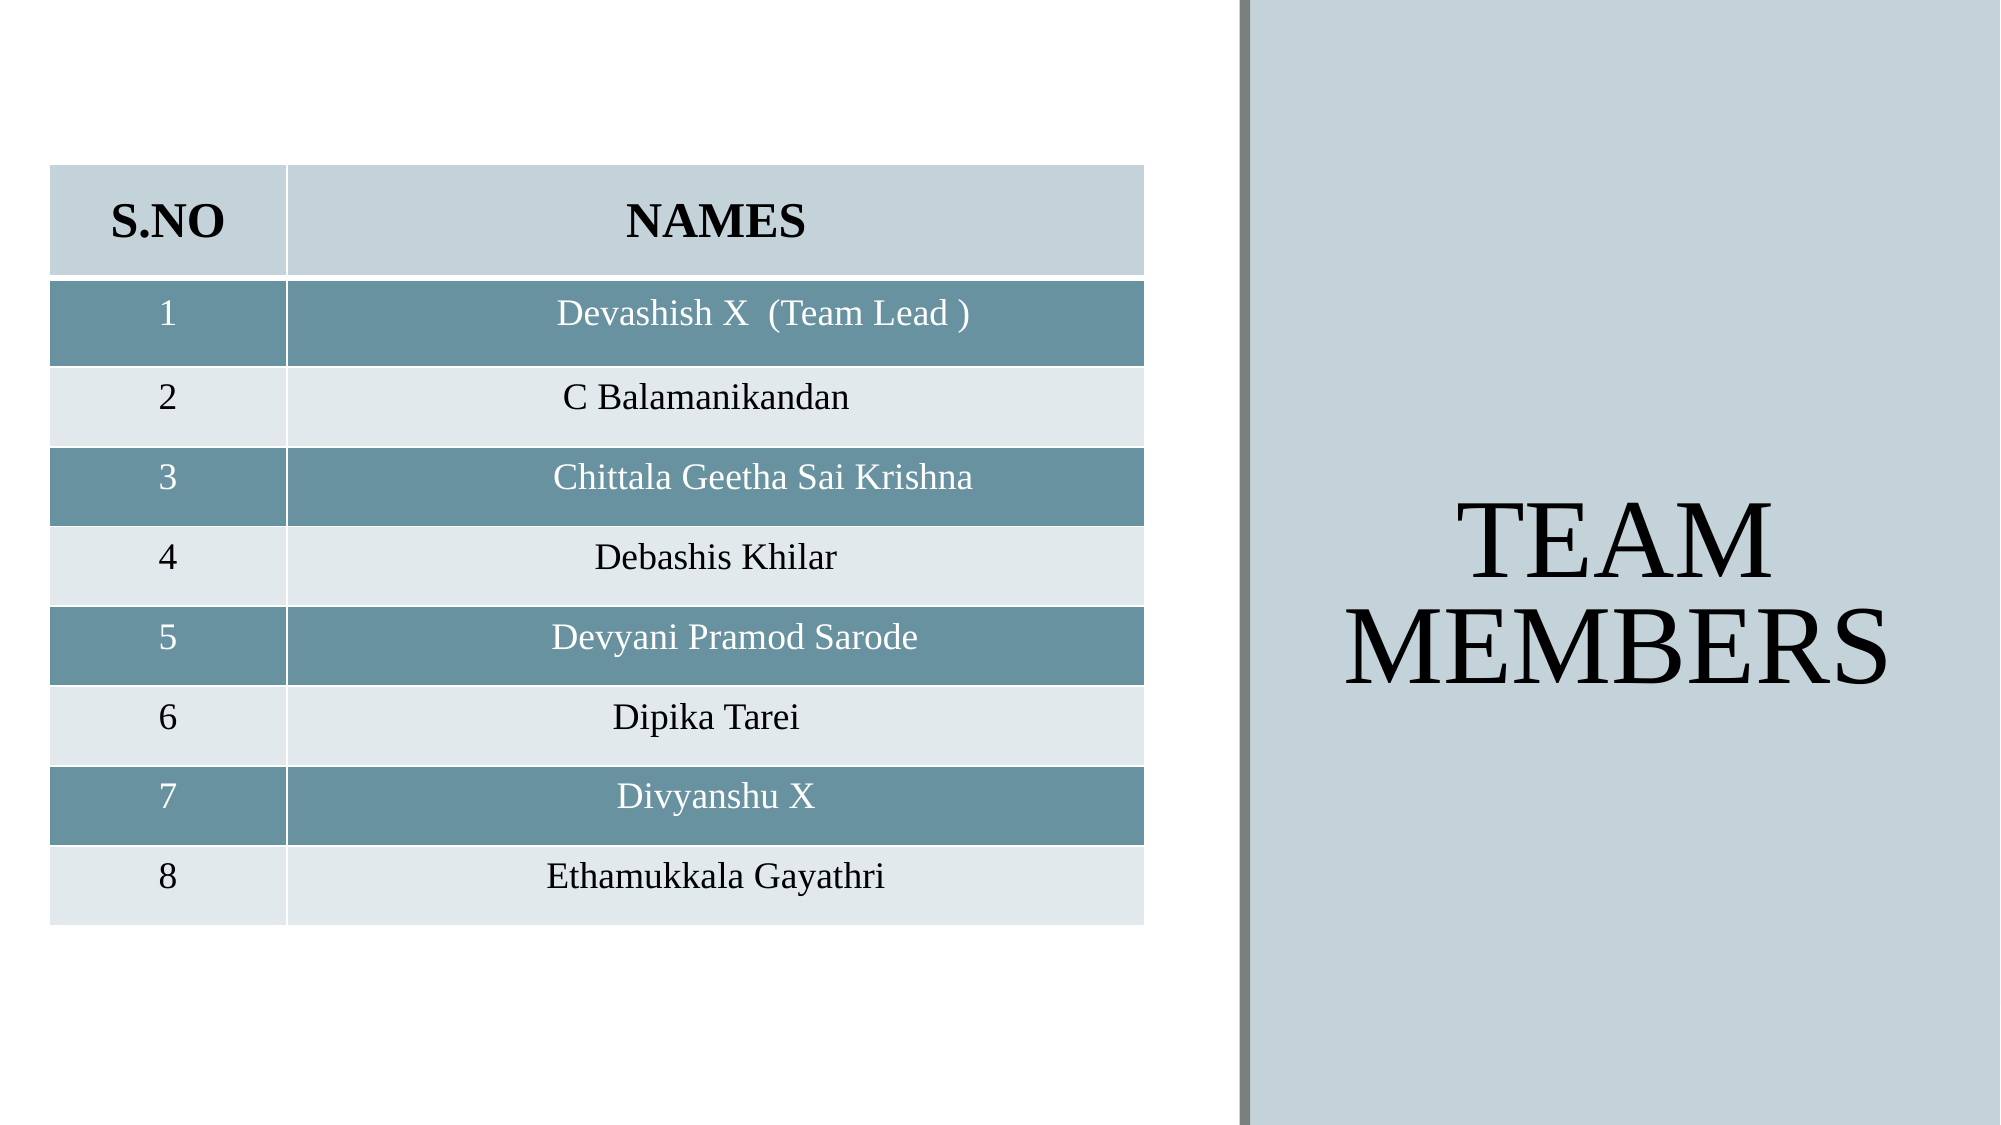

| S.NO | NAMES |
| --- | --- |
| 1 | Devashish X (Team Lead ) |
| 2 | C Balamanikandan |
| 3 | Chittala Geetha Sai Krishna |
| 4 | Debashis Khilar |
| 5 | Devyani Pramod Sarode |
| 6 | Dipika Tarei |
| 7 | Divyanshu X |
| 8 | Ethamukkala Gayathri |
    TEAM MEMBERS